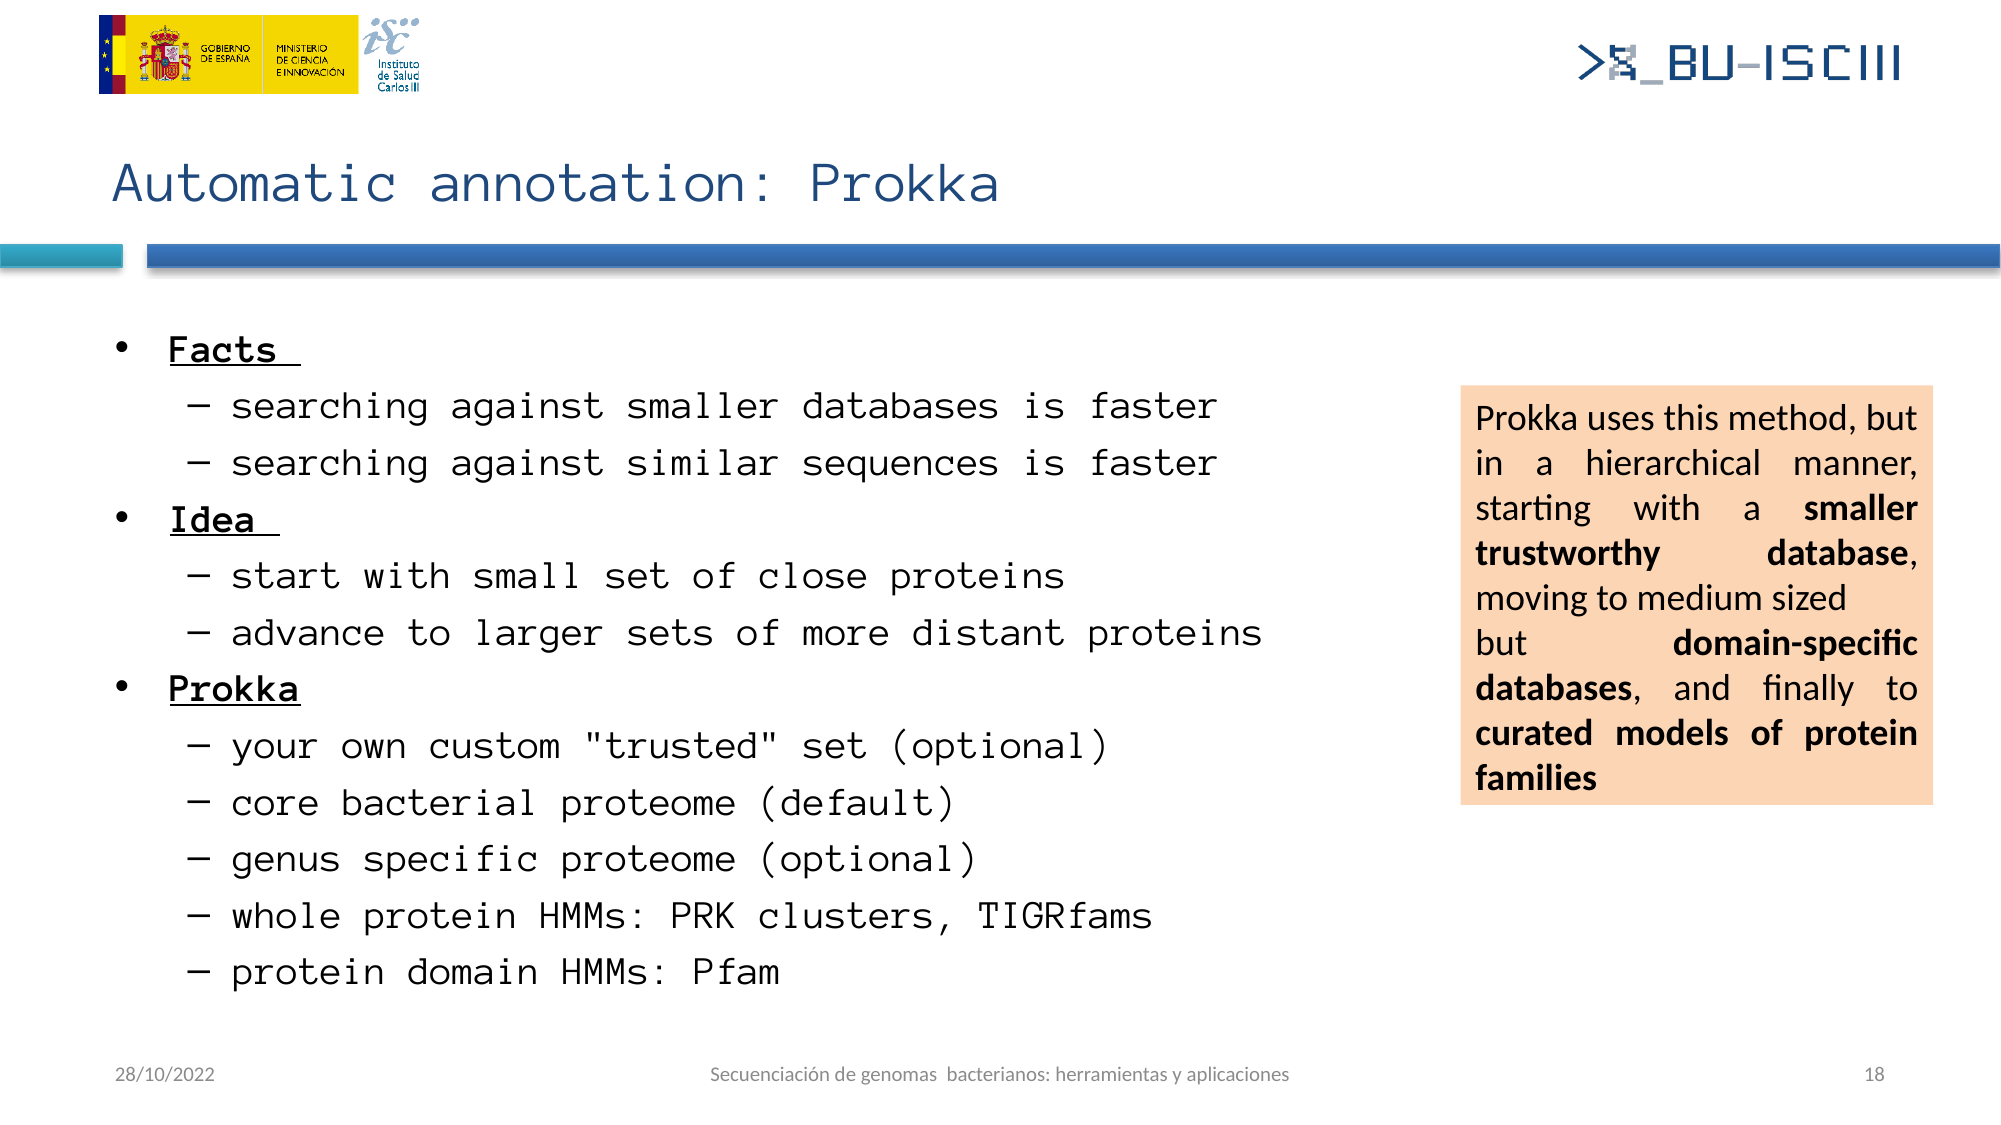

# Automatic annotation: Prokka
Facts
searching against smaller databases is faster
searching against similar sequences is faster
Idea
start with small set of close proteins
advance to larger sets of more distant proteins
Prokka
your own custom "trusted" set (optional)
core bacterial proteome (default)
genus specific proteome (optional)
whole protein HMMs: PRK clusters, TIGRfams
protein domain HMMs: Pfam
Prokka uses this method, but in a hierarchical manner, starting with a smaller trustworthy database, moving to medium sized
but domain-specific databases, and finally to curated models of protein families
28/10/2022
Secuenciación de genomas  bacterianos: herramientas y aplicaciones
18